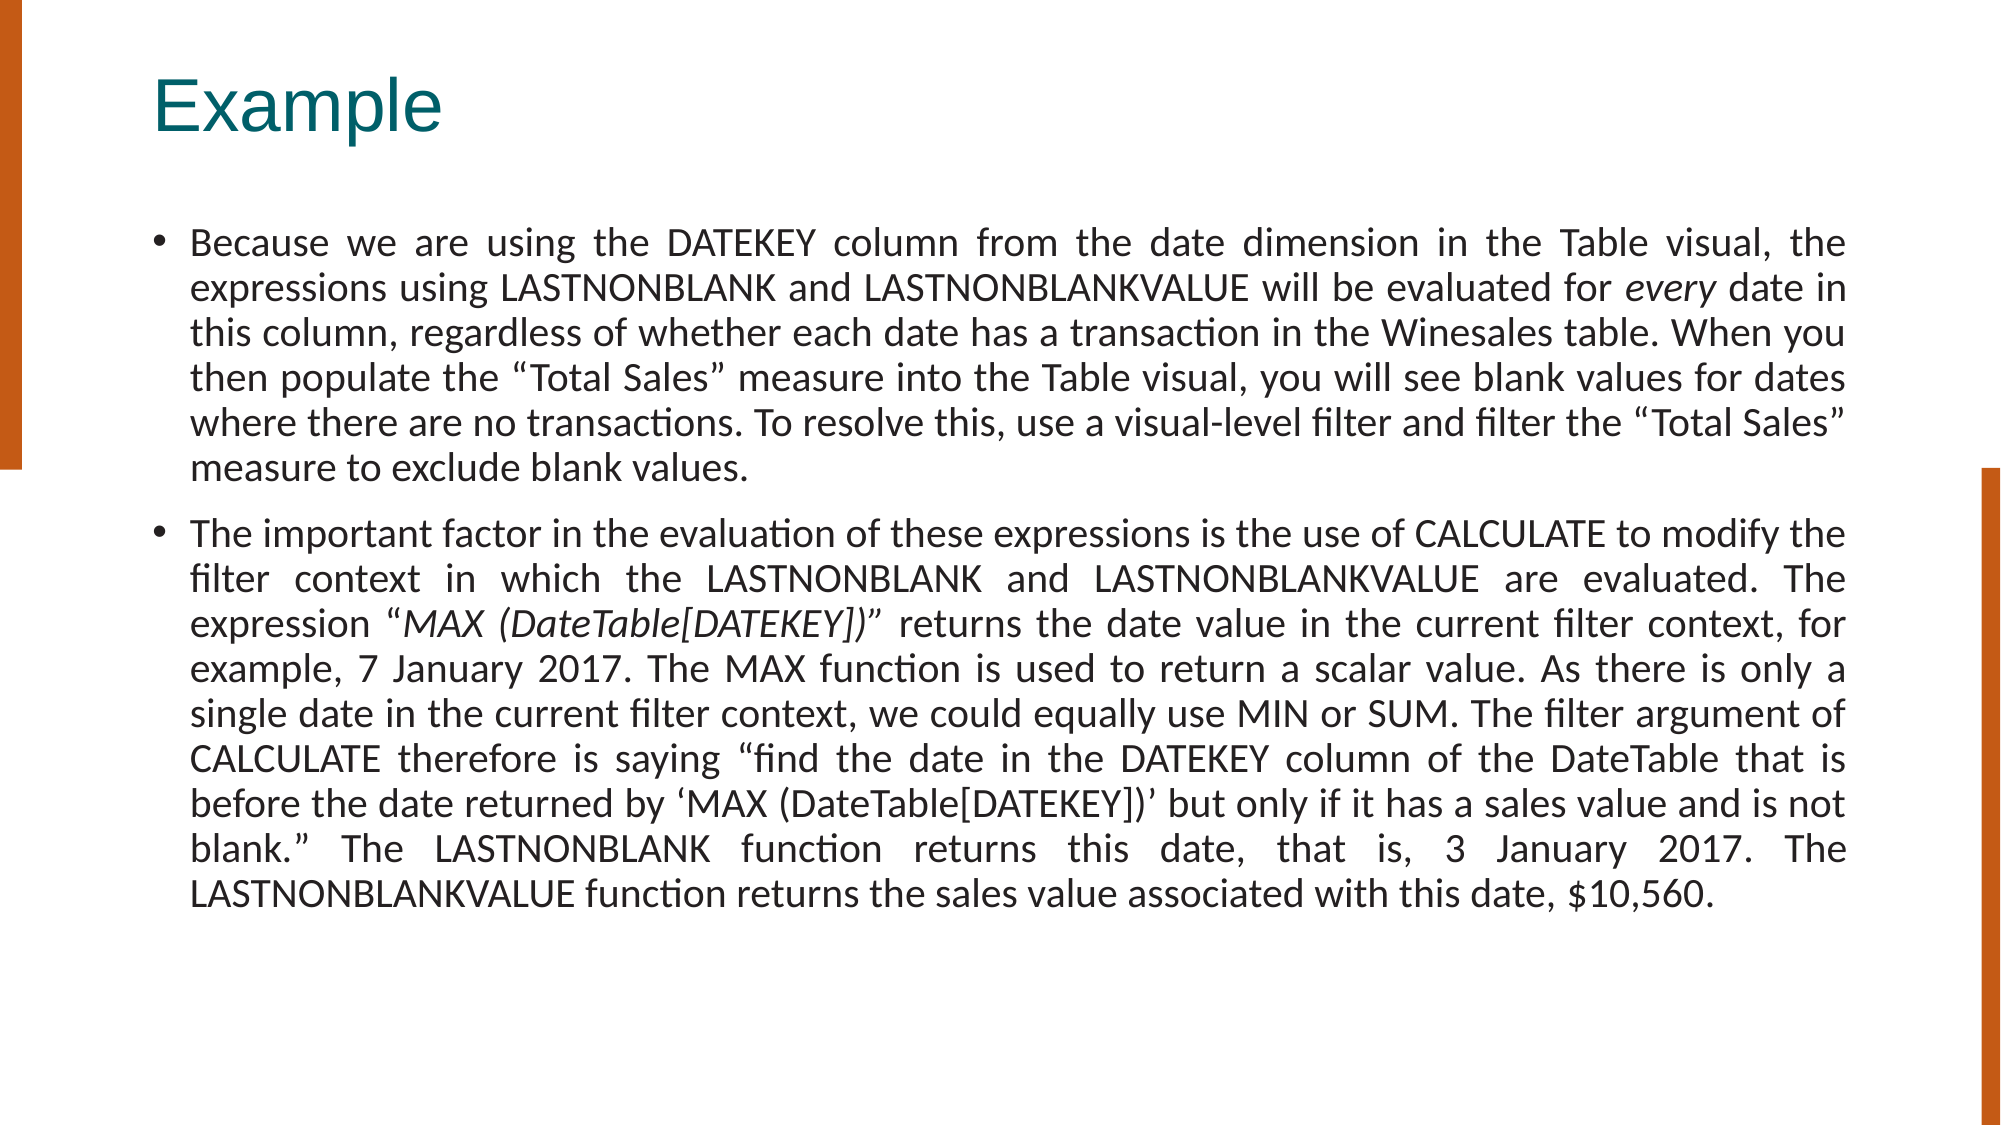

# Example
Because we are using the DATEKEY column from the date dimension in the Table visual, the expressions using LASTNONBLANK and LASTNONBLANKVALUE will be evaluated for every date in this column, regardless of whether each date has a transaction in the Winesales table. When you then populate the “Total Sales” measure into the Table visual, you will see blank values for dates where there are no transactions. To resolve this, use a visual-level filter and filter the “Total Sales” measure to exclude blank values.
The important factor in the evaluation of these expressions is the use of CALCULATE to modify the filter context in which the LASTNONBLANK and LASTNONBLANKVALUE are evaluated. The expression “MAX (DateTable[DATEKEY])” returns the date value in the current filter context, for example, 7 January 2017. The MAX function is used to return a scalar value. As there is only a single date in the current filter context, we could equally use MIN or SUM. The filter argument of CALCULATE therefore is saying “find the date in the DATEKEY column of the DateTable that is before the date returned by ‘MAX (DateTable[DATEKEY])’ but only if it has a sales value and is not blank.” The LASTNONBLANK function returns this date, that is, 3 January 2017. The LASTNONBLANKVALUE function returns the sales value associated with this date, $10,560.